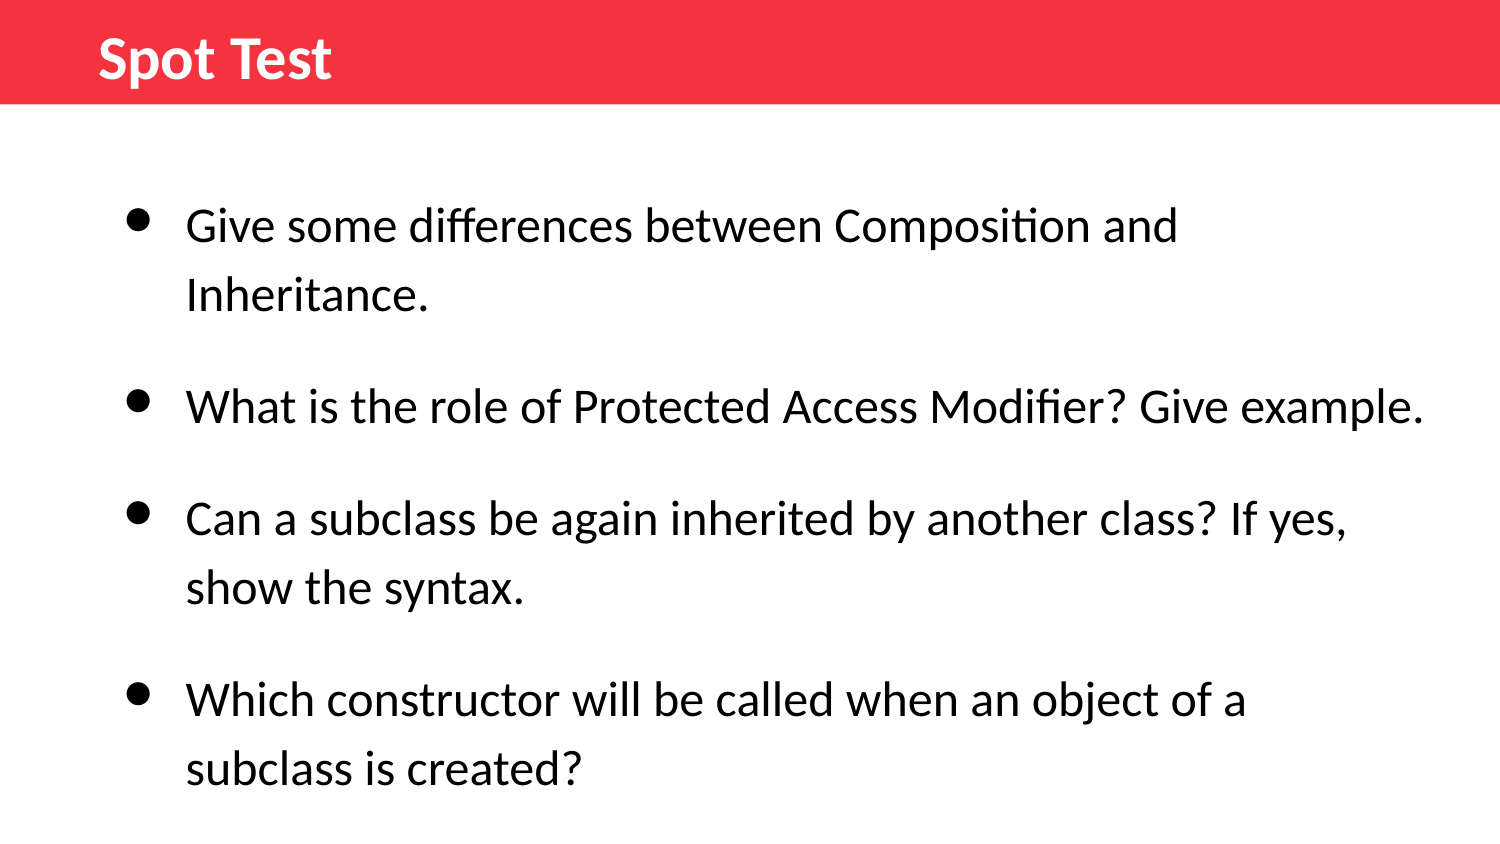

Spot Test

Give some differences between Composition and Inheritance.

What is the role of Protected Access Modifier? Give example.

Can a subclass be again inherited by another class? If yes, show the syntax.

Which constructor will be called when an object of a subclass is created?